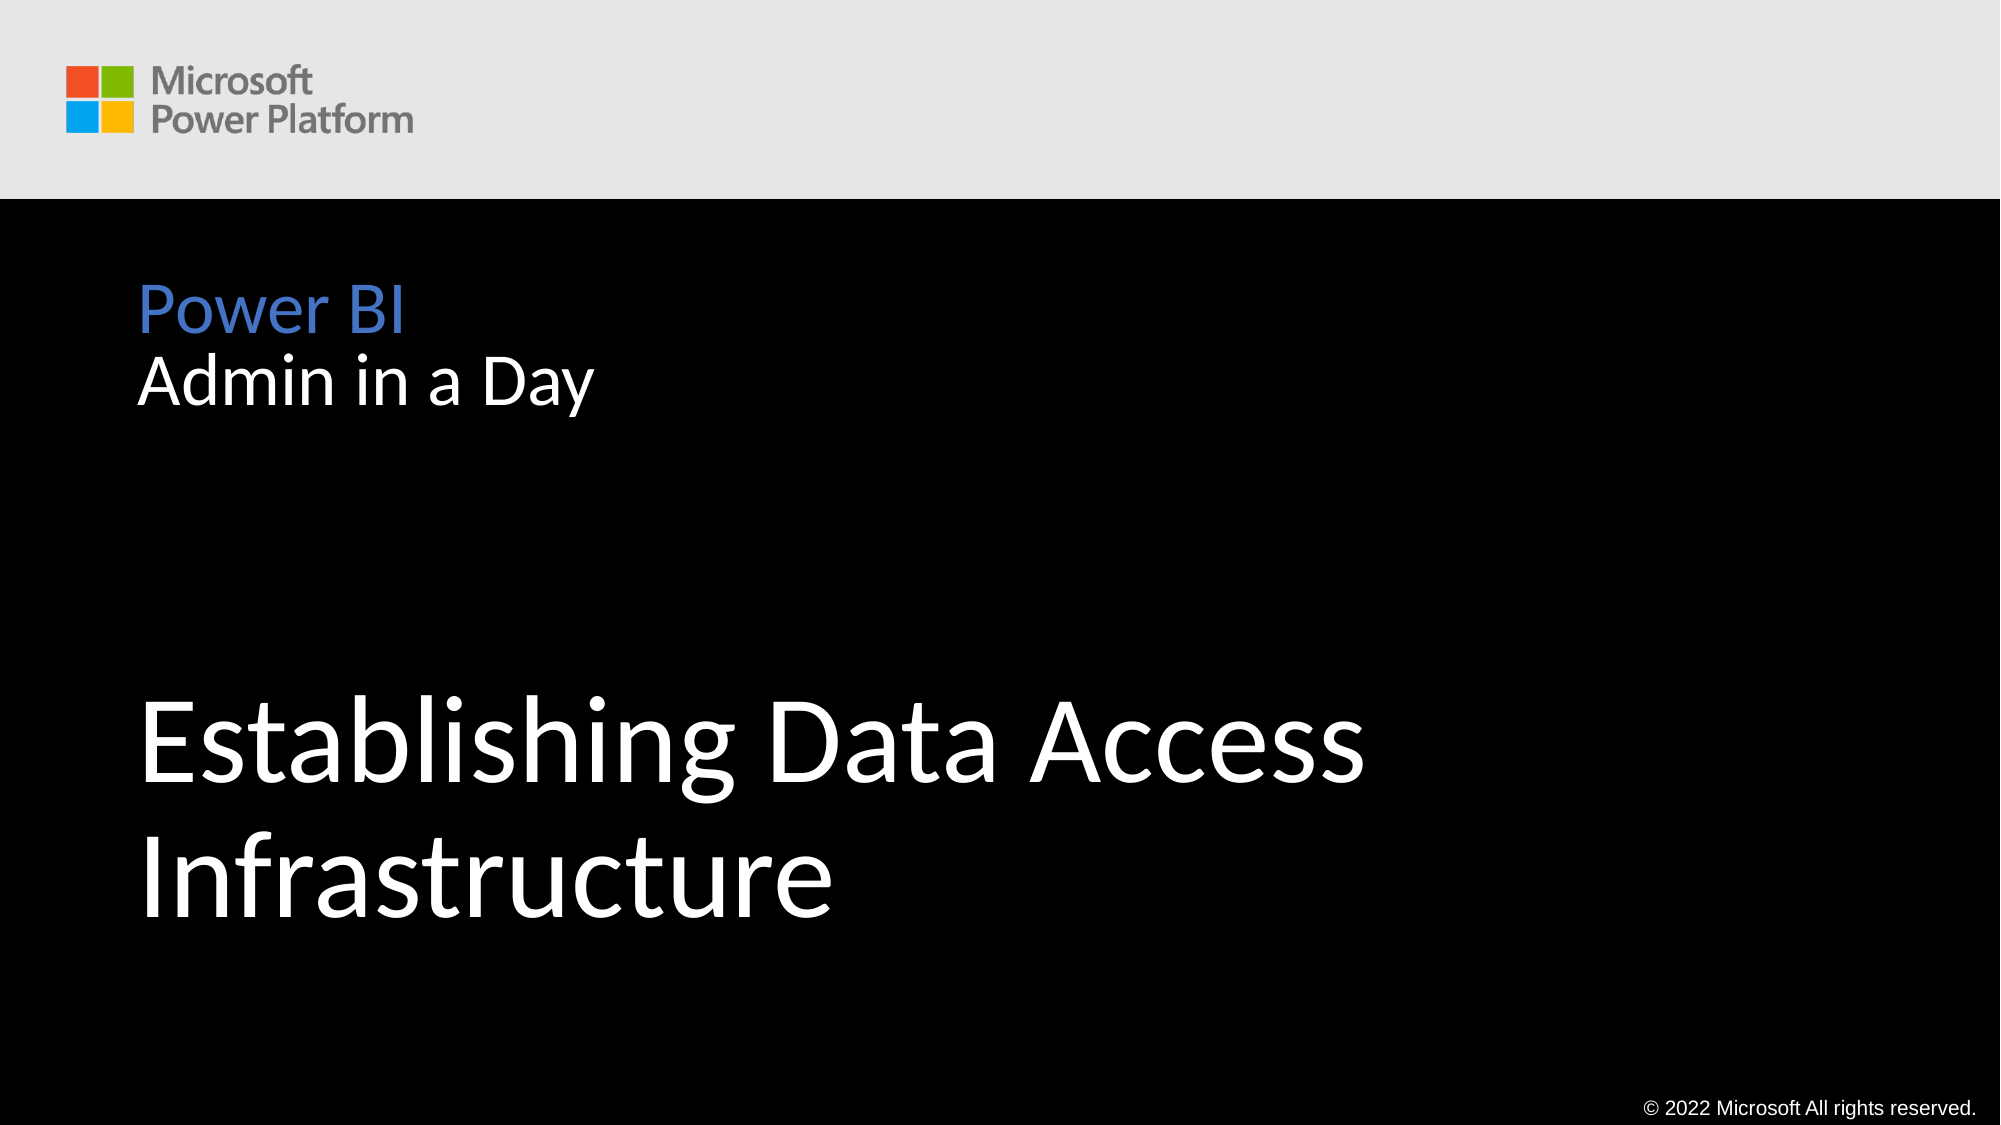

# Power BI Admin in a Day
Establishing Data Access Infrastructure
© 2022 Microsoft All rights reserved.